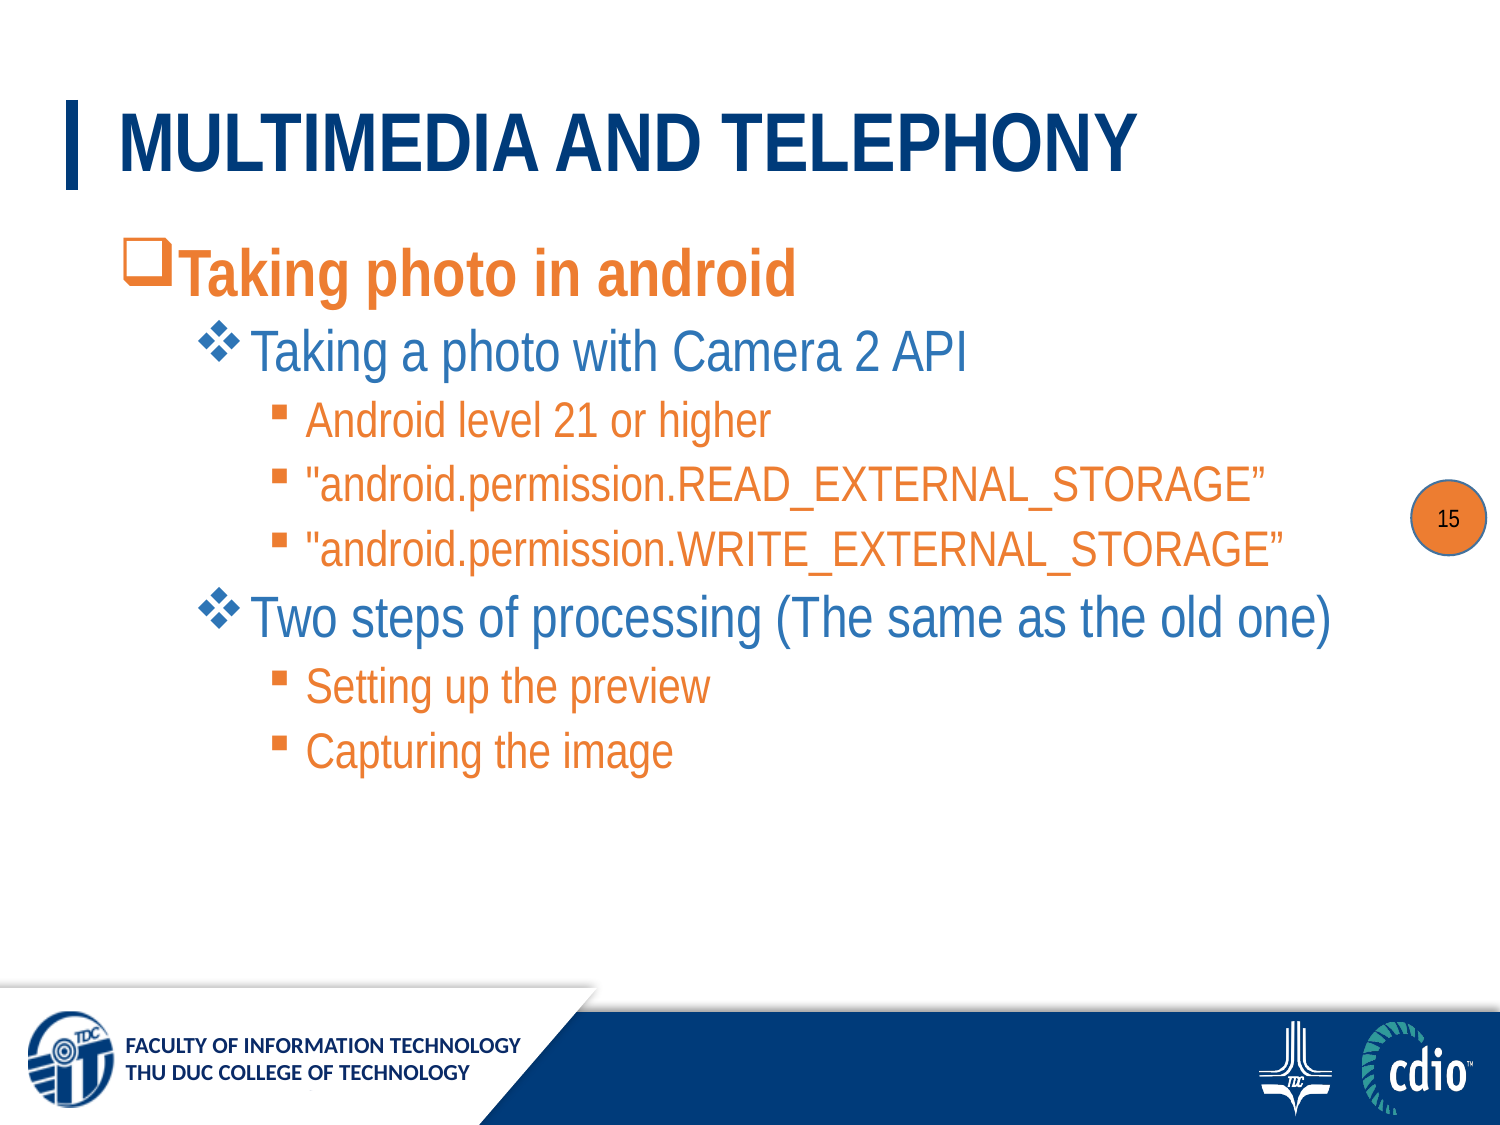

# MULTIMEDIA AND TELEPHONY
Taking photo in android
Taking a photo with Camera 2 API
Android level 21 or higher
"android.permission.READ_EXTERNAL_STORAGE”
"android.permission.WRITE_EXTERNAL_STORAGE”
Two steps of processing (The same as the old one)
Setting up the preview
Capturing the image